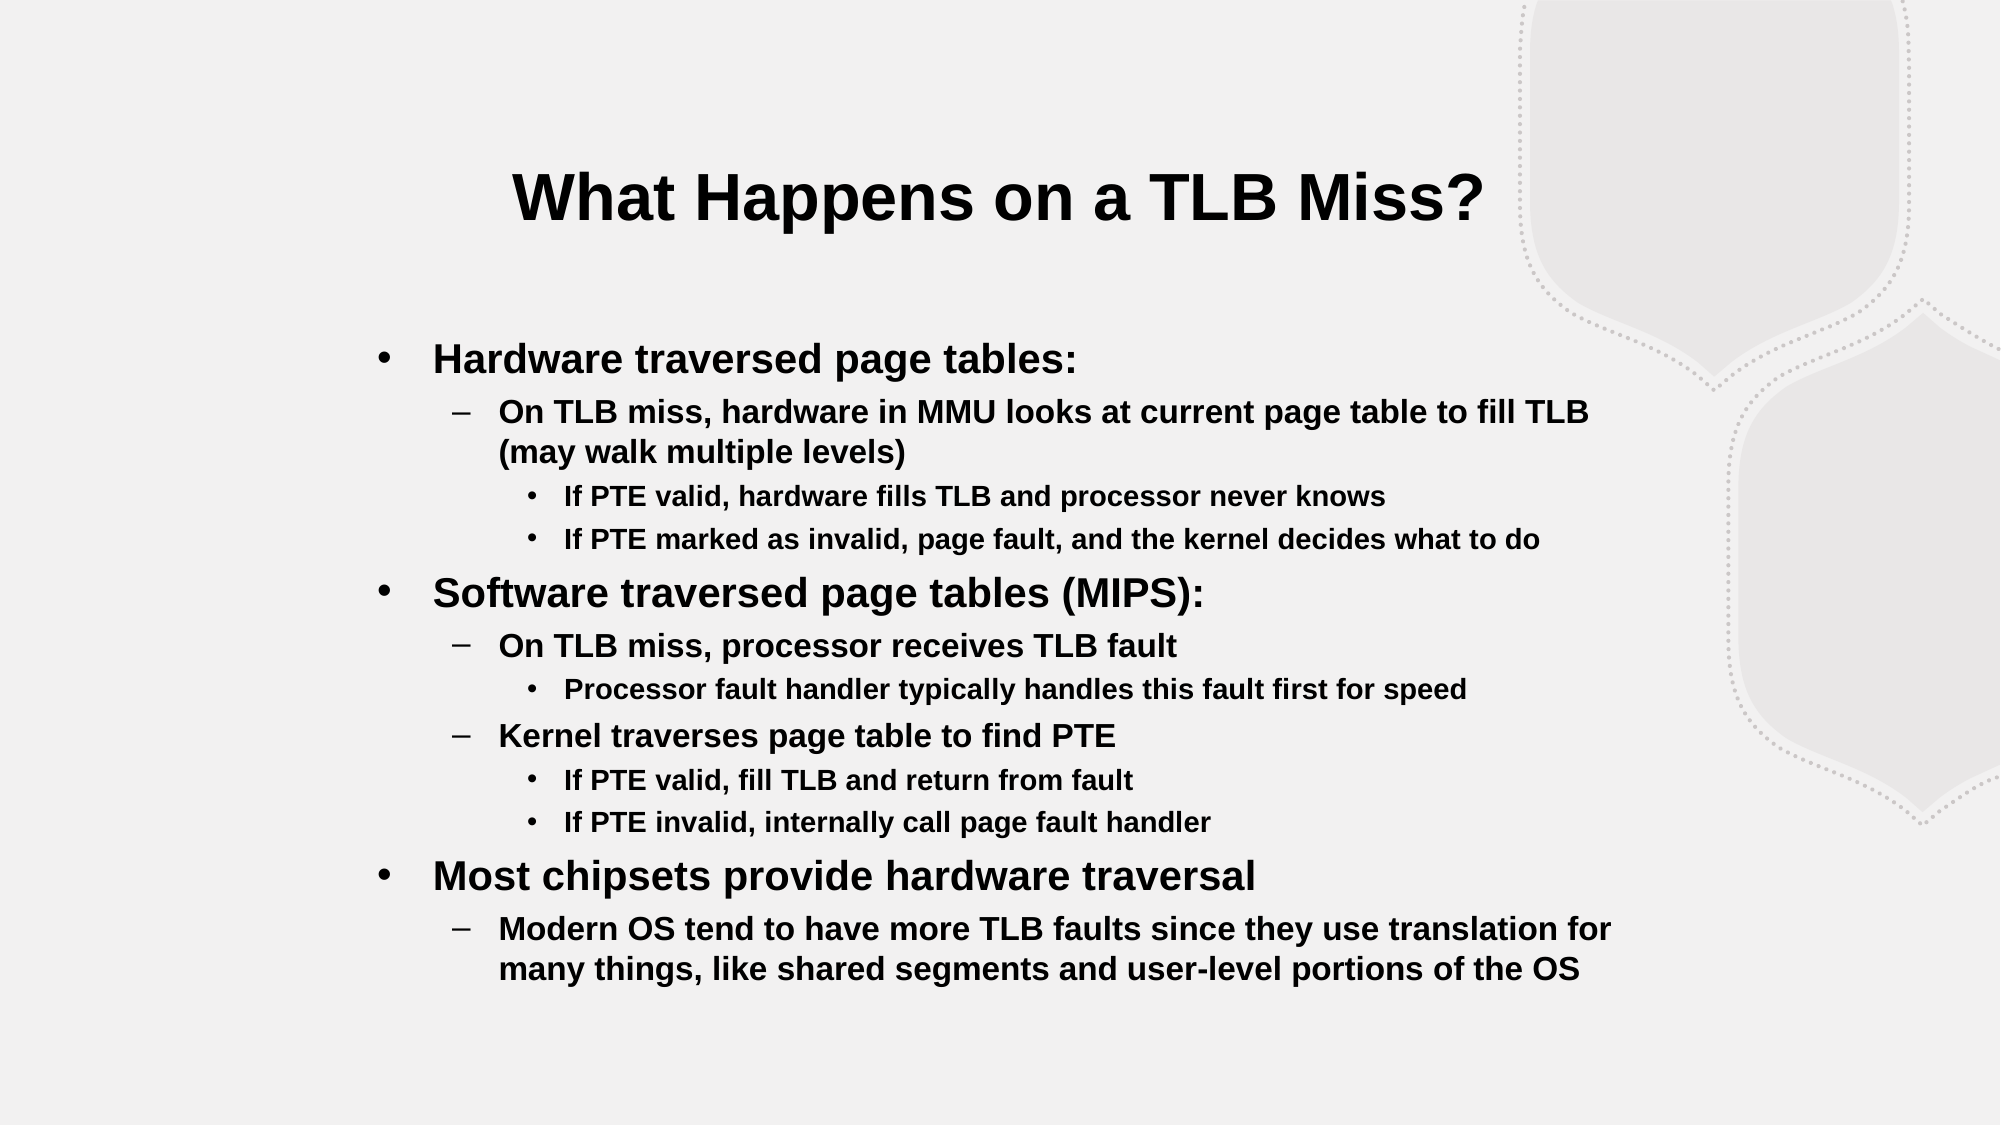

What Happens on a TLB Miss?
#
Hardware traversed page tables:
On TLB miss, hardware in MMU looks at current page table to fill TLB (may walk multiple levels)
If PTE valid, hardware fills TLB and processor never knows
If PTE marked as invalid, page fault, and the kernel decides what to do
Software traversed page tables (MIPS):
On TLB miss, processor receives TLB fault
Processor fault handler typically handles this fault first for speed
Kernel traverses page table to find PTE
If PTE valid, fill TLB and return from fault
If PTE invalid, internally call page fault handler
Most chipsets provide hardware traversal
Modern OS tend to have more TLB faults since they use translation for many things, like shared segments and user-level portions of the OS